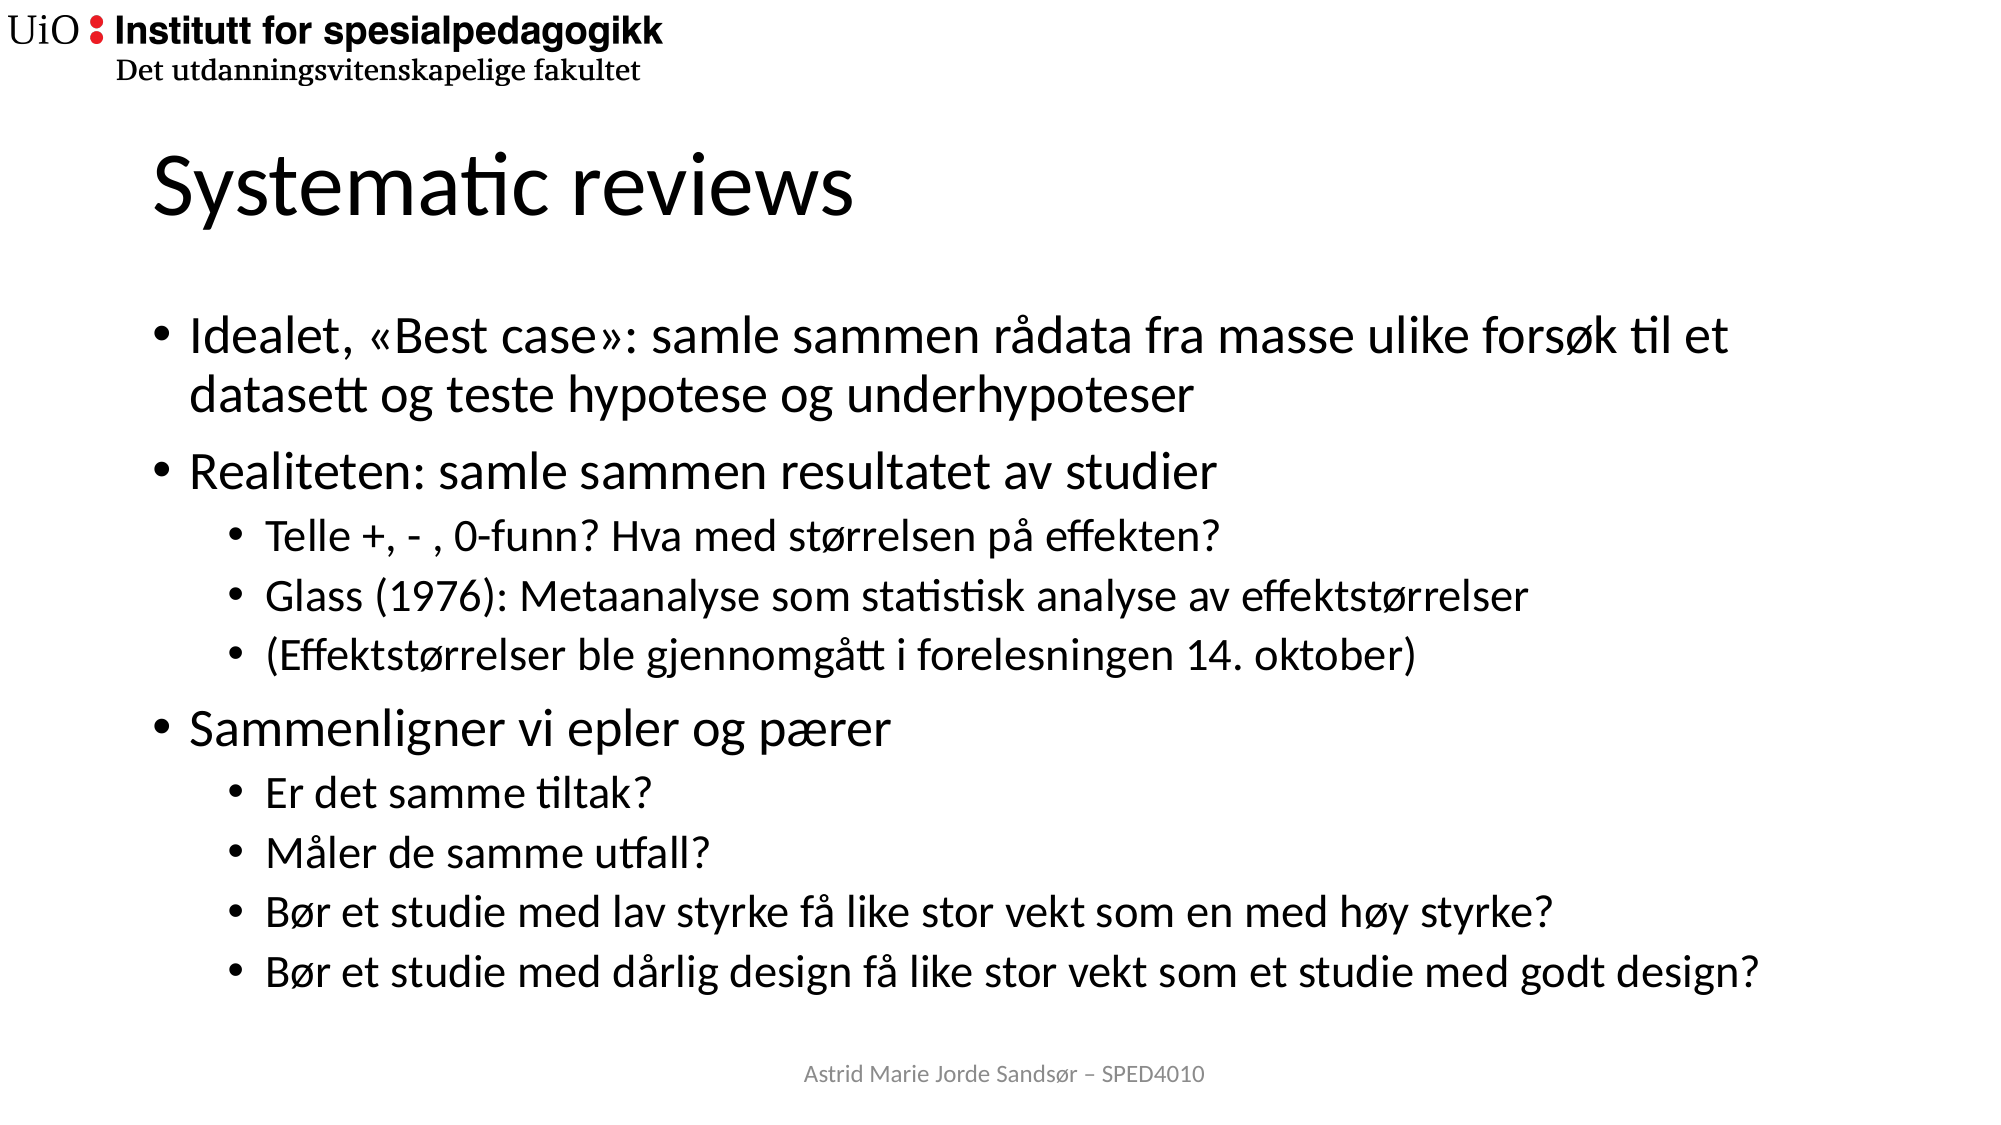

# Systematic reviews

Idealet, «Best case»: samle sammen rådata fra masse ulike forsøk til et datasett og teste hypotese og underhypoteser
Realiteten: samle sammen resultatet av studier
Telle +, - , 0-funn? Hva med størrelsen på effekten?
Glass (1976): Metaanalyse som statistisk analyse av effektstørrelser
(Effektstørrelser ble gjennomgått i forelesningen 14. oktober)
Sammenligner vi epler og pærer
Er det samme tiltak?
Måler de samme utfall?
Bør et studie med lav styrke få like stor vekt som en med høy styrke?
Bør et studie med dårlig design få like stor vekt som et studie med godt design?
Astrid Marie Jorde Sandsør – SPED4010